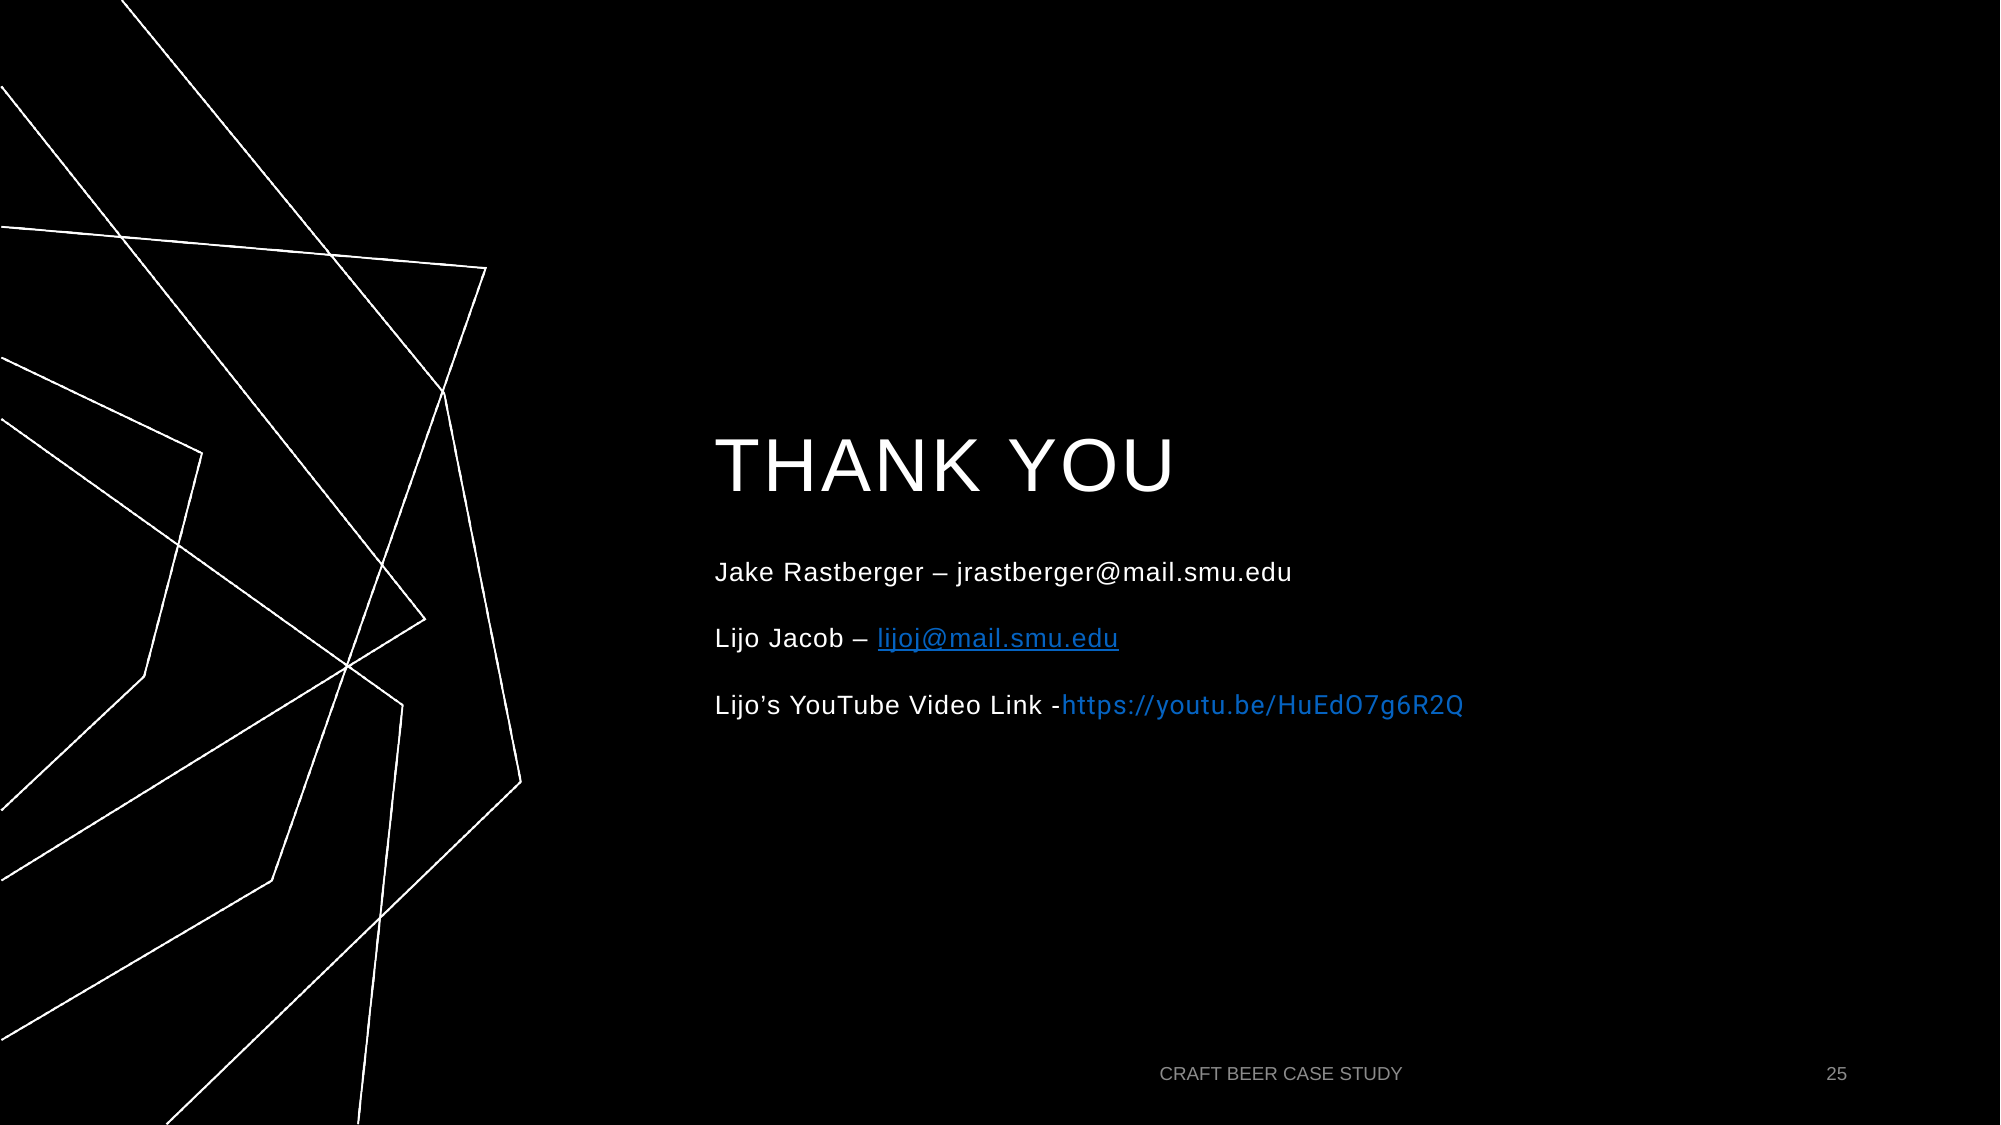

# THANK YOU
Jake Rastberger – jrastberger@mail.smu.edu
Lijo Jacob – lijoj@mail.smu.edu
Lijo’s YouTube Video Link -https://youtu.be/HuEdO7g6R2Q
CRAFT BEER CASE STUDY
25